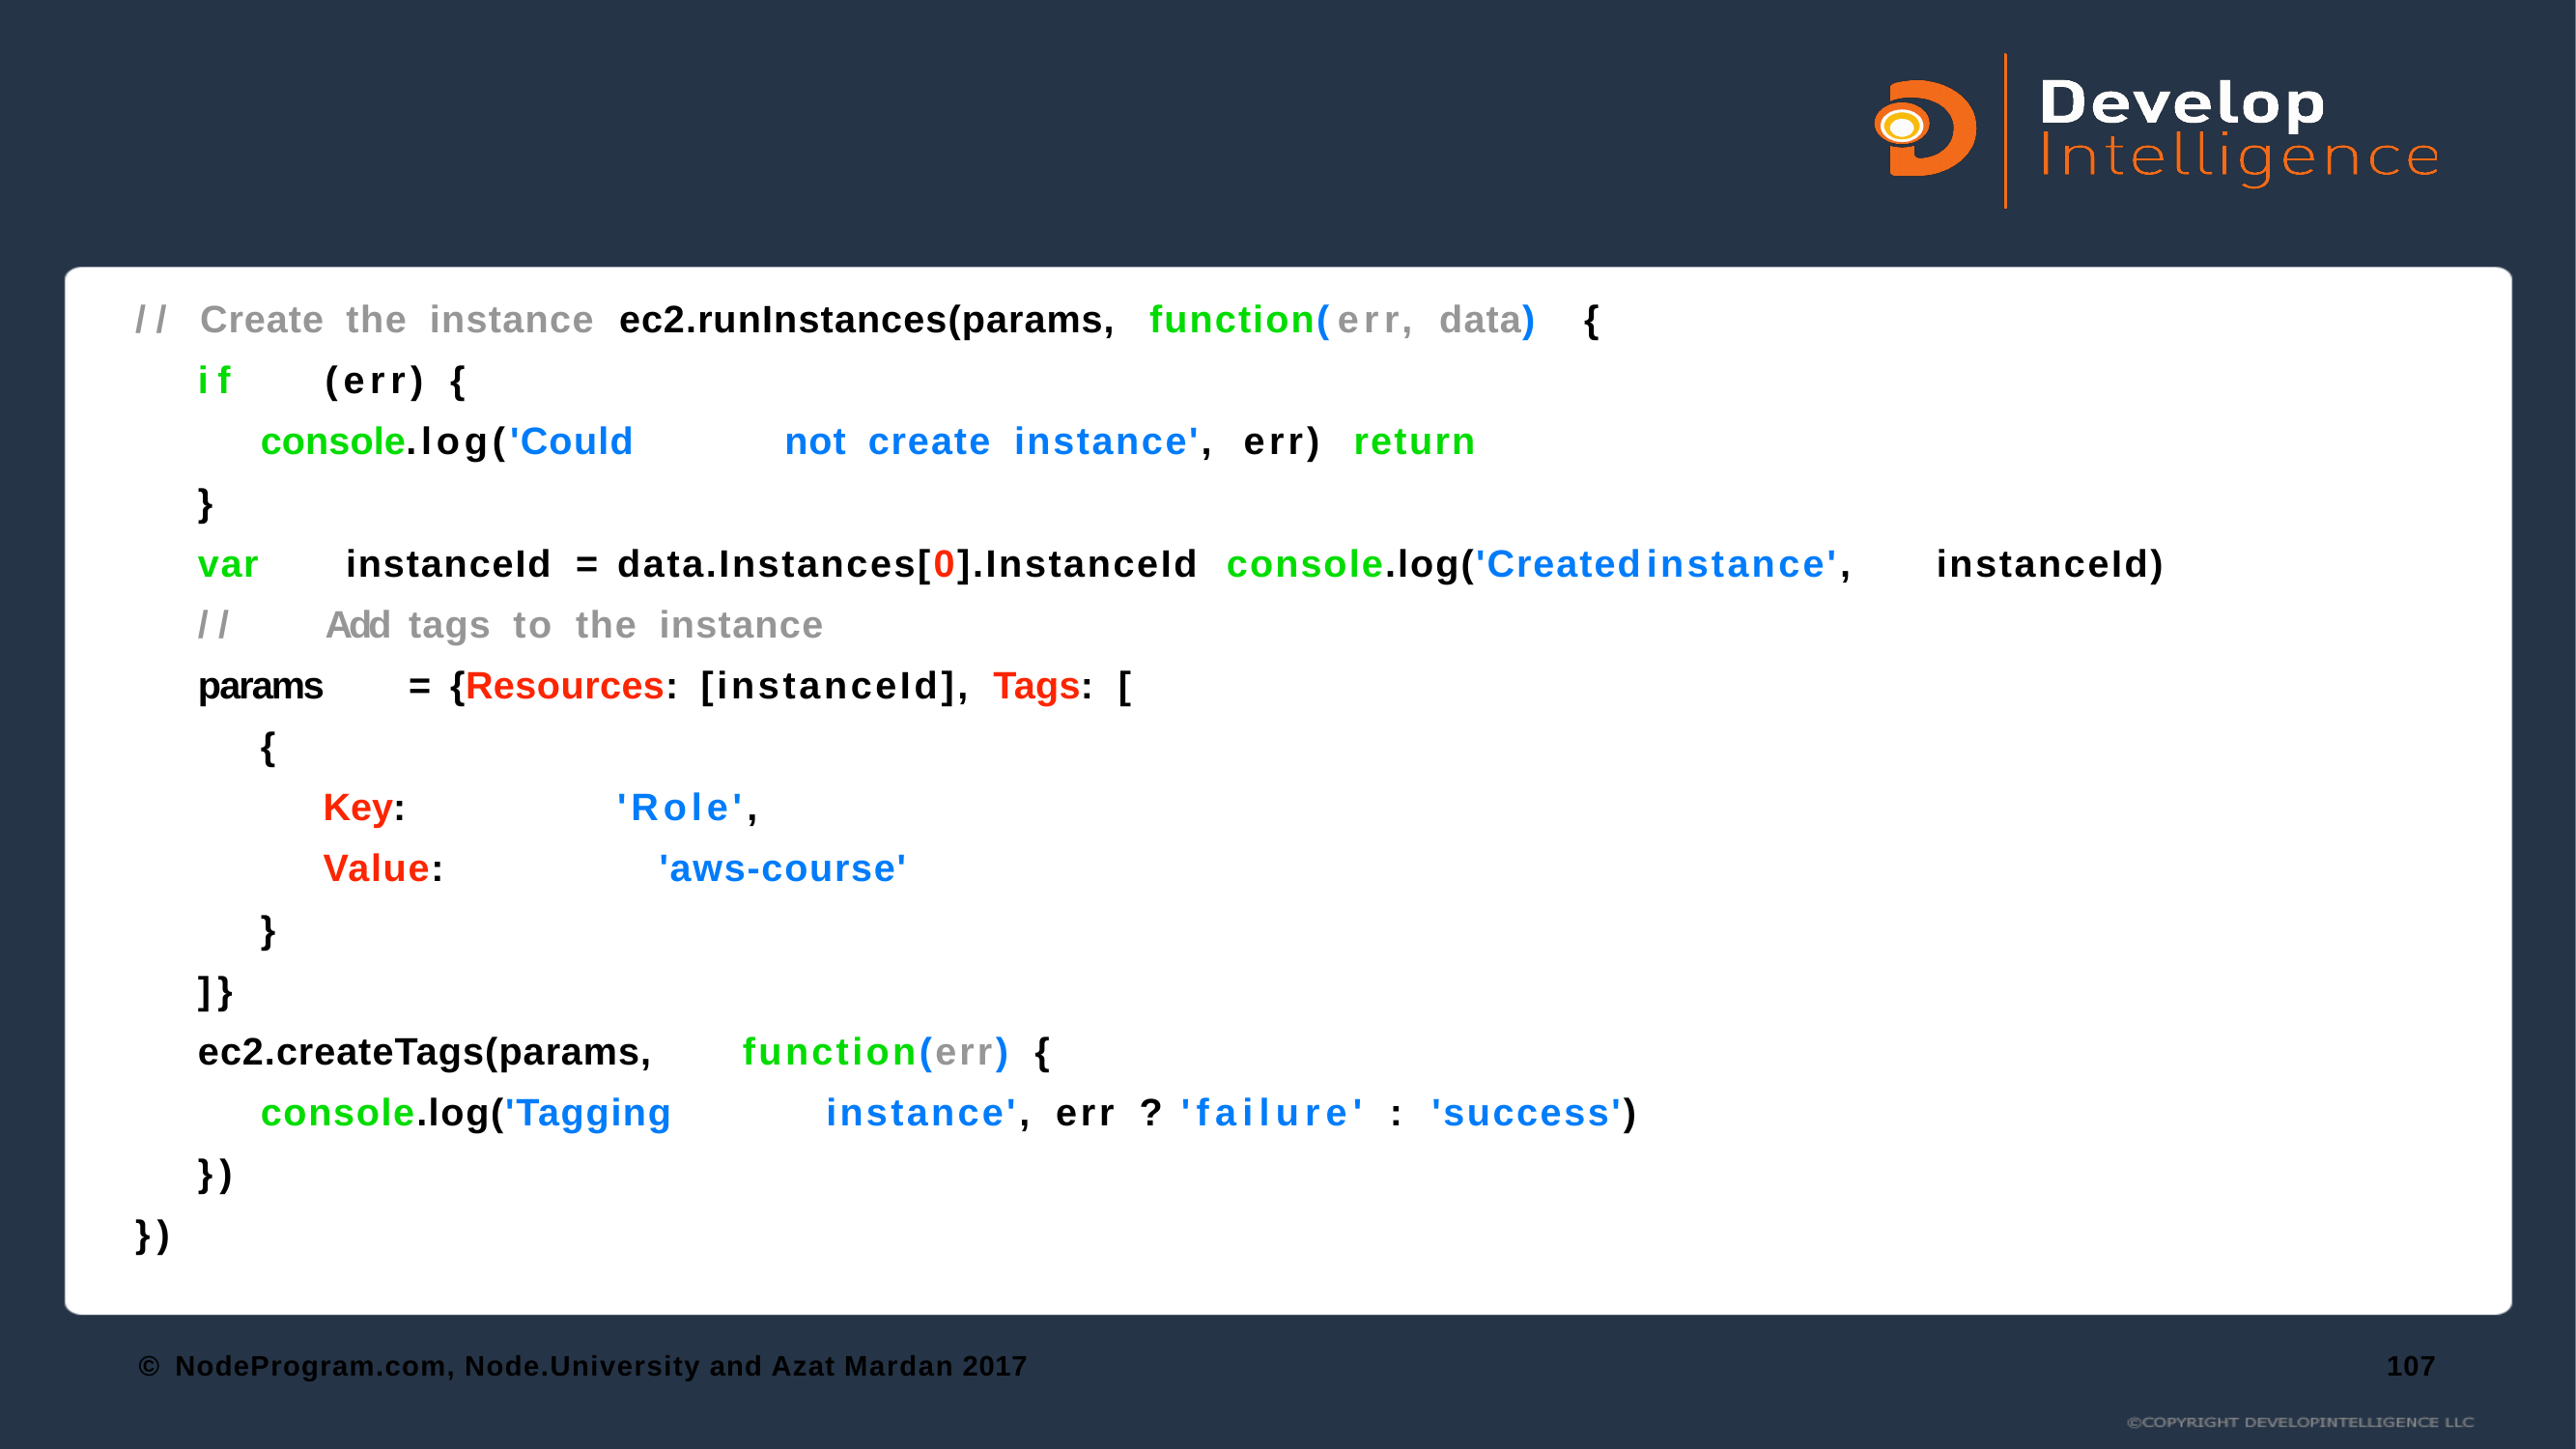

//	Create	the	instance  ec2.runInstances(params,	function(err,	data)	{
if	(err)	{
console.log('Could	not	create	instance',	err)  return
}
var	instanceId	=	data.Instances[0].InstanceId  console.log('Created	instance',	instanceId)
//	Add	tags	to	the	instance
params	=	{Resources:	[instanceId],	Tags:	[
{
Key:	'Role',
Value:	'aws-course'
}
]}
ec2.createTags(params,	function(err)	{
console.log('Tagging	instance',	err	?	'failure'	:	'success')
})
})
© NodeProgram.com, Node.University and Azat Mardan 2017
107